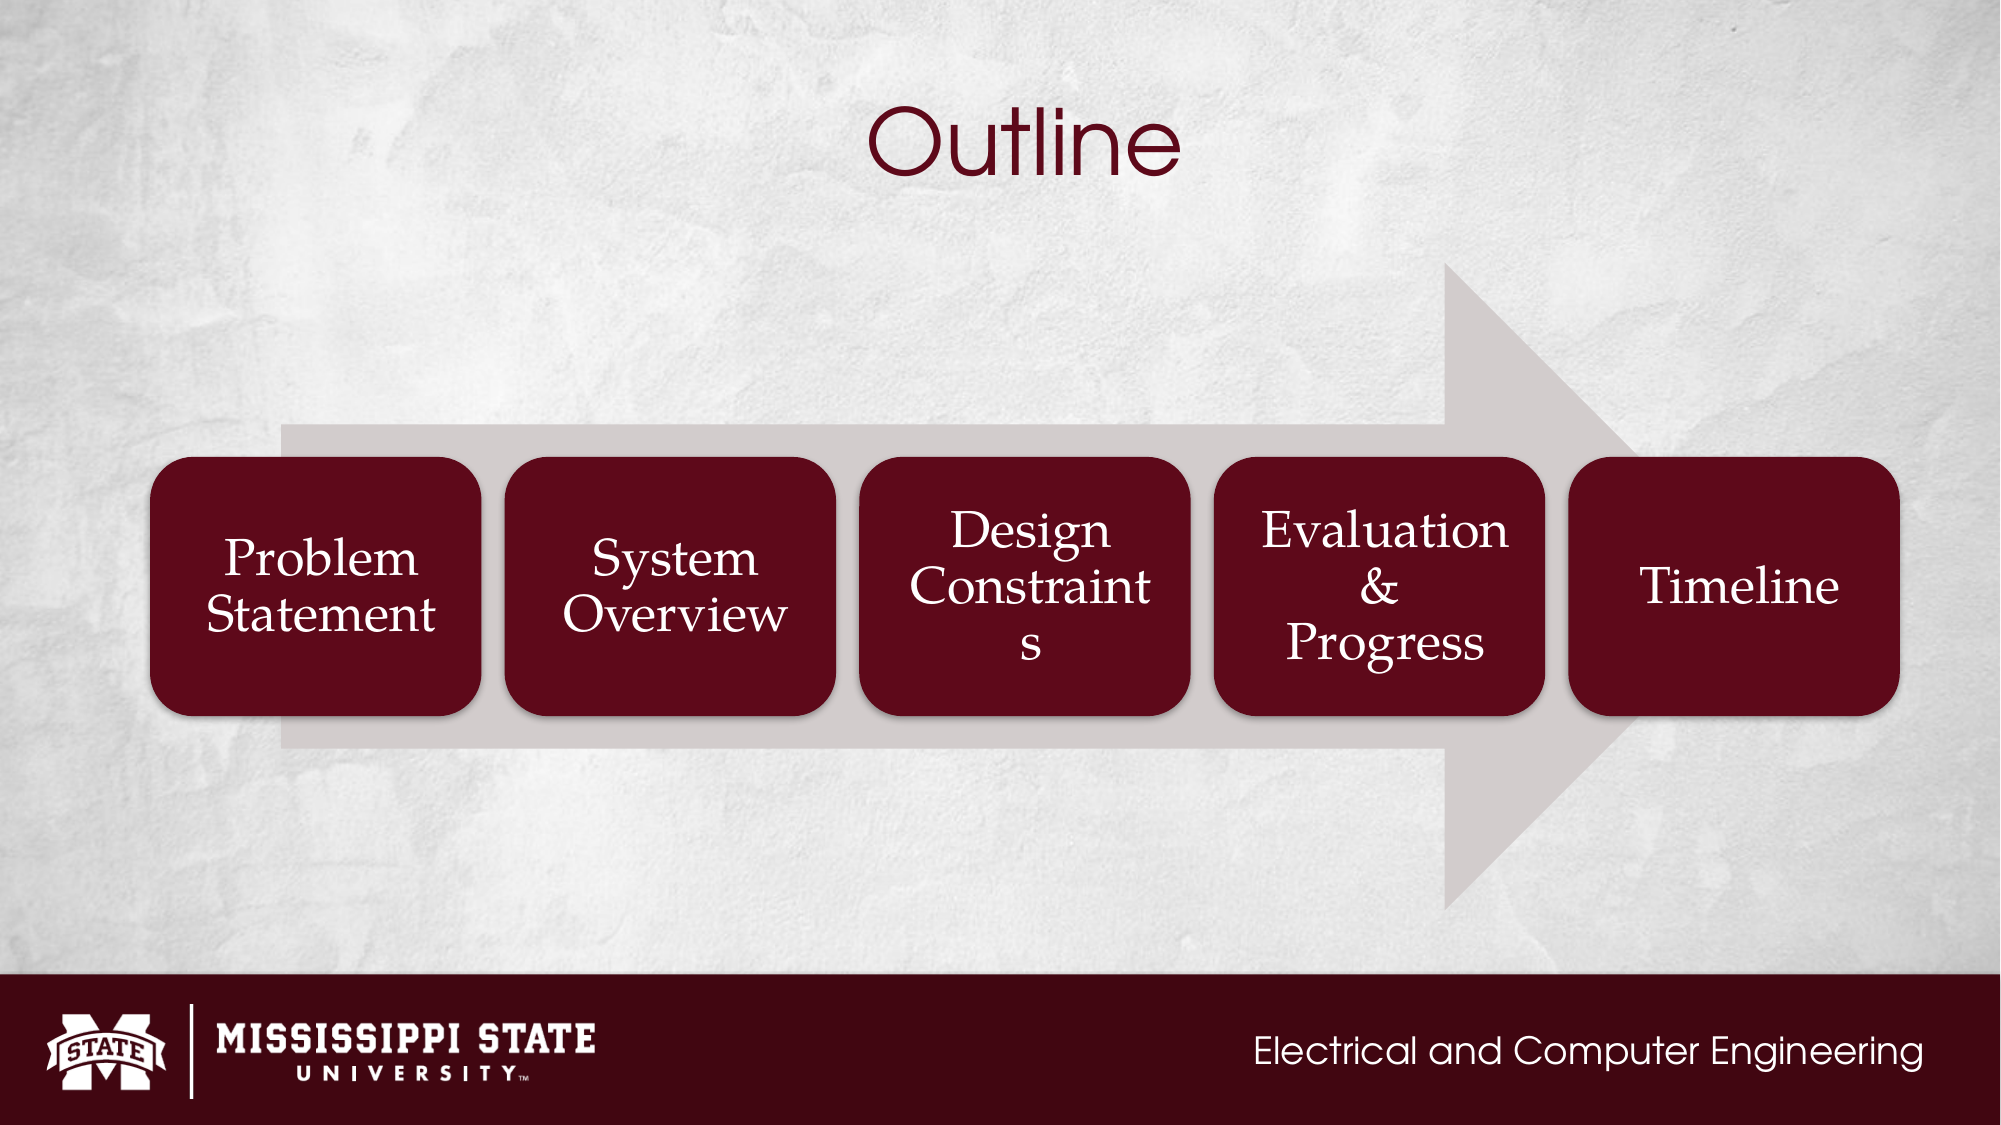

# Outline
Problem Statement
System Overview
Design Constraints
Evaluation
&
Progress
Timeline